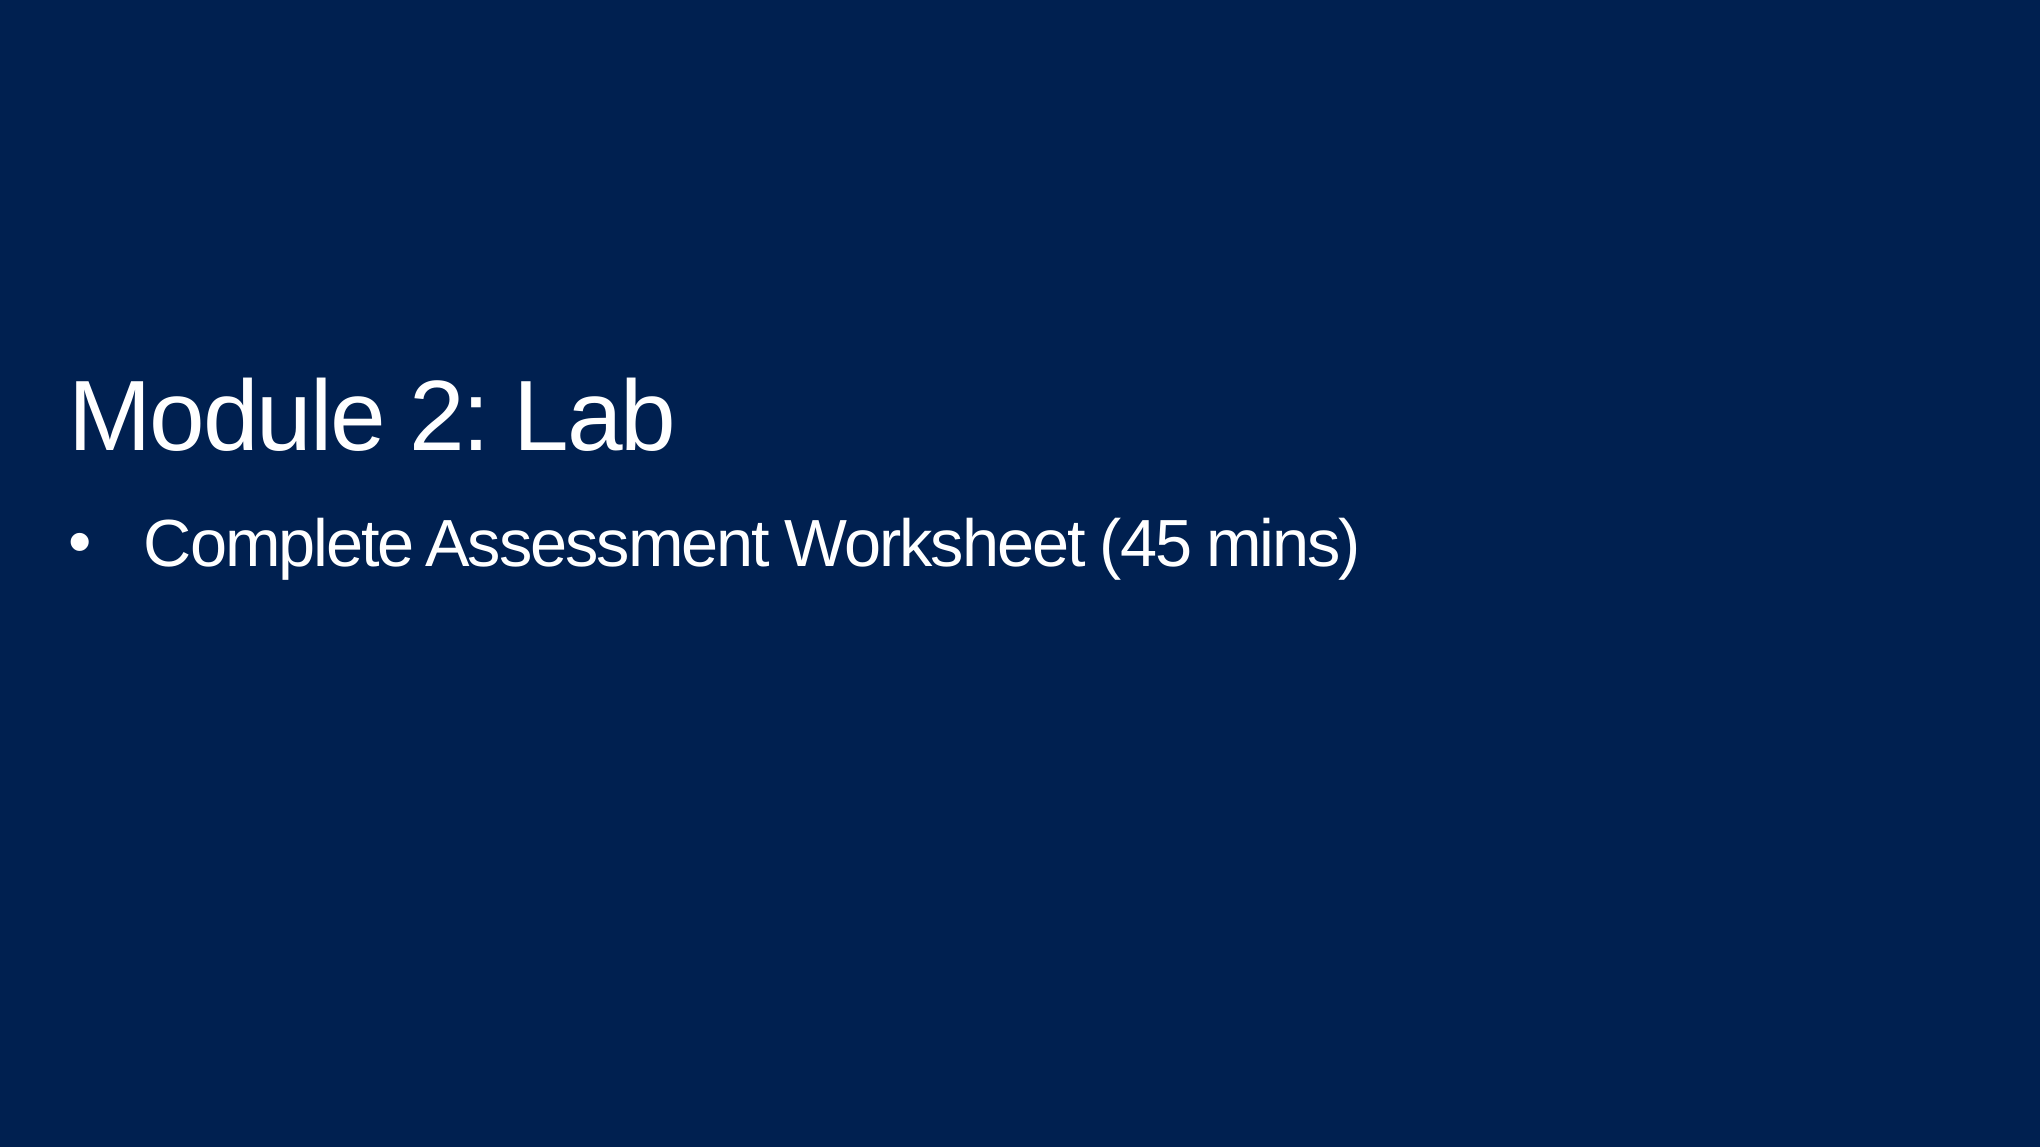

# Module 2: Lab
Complete Assessment Worksheet (45 mins)